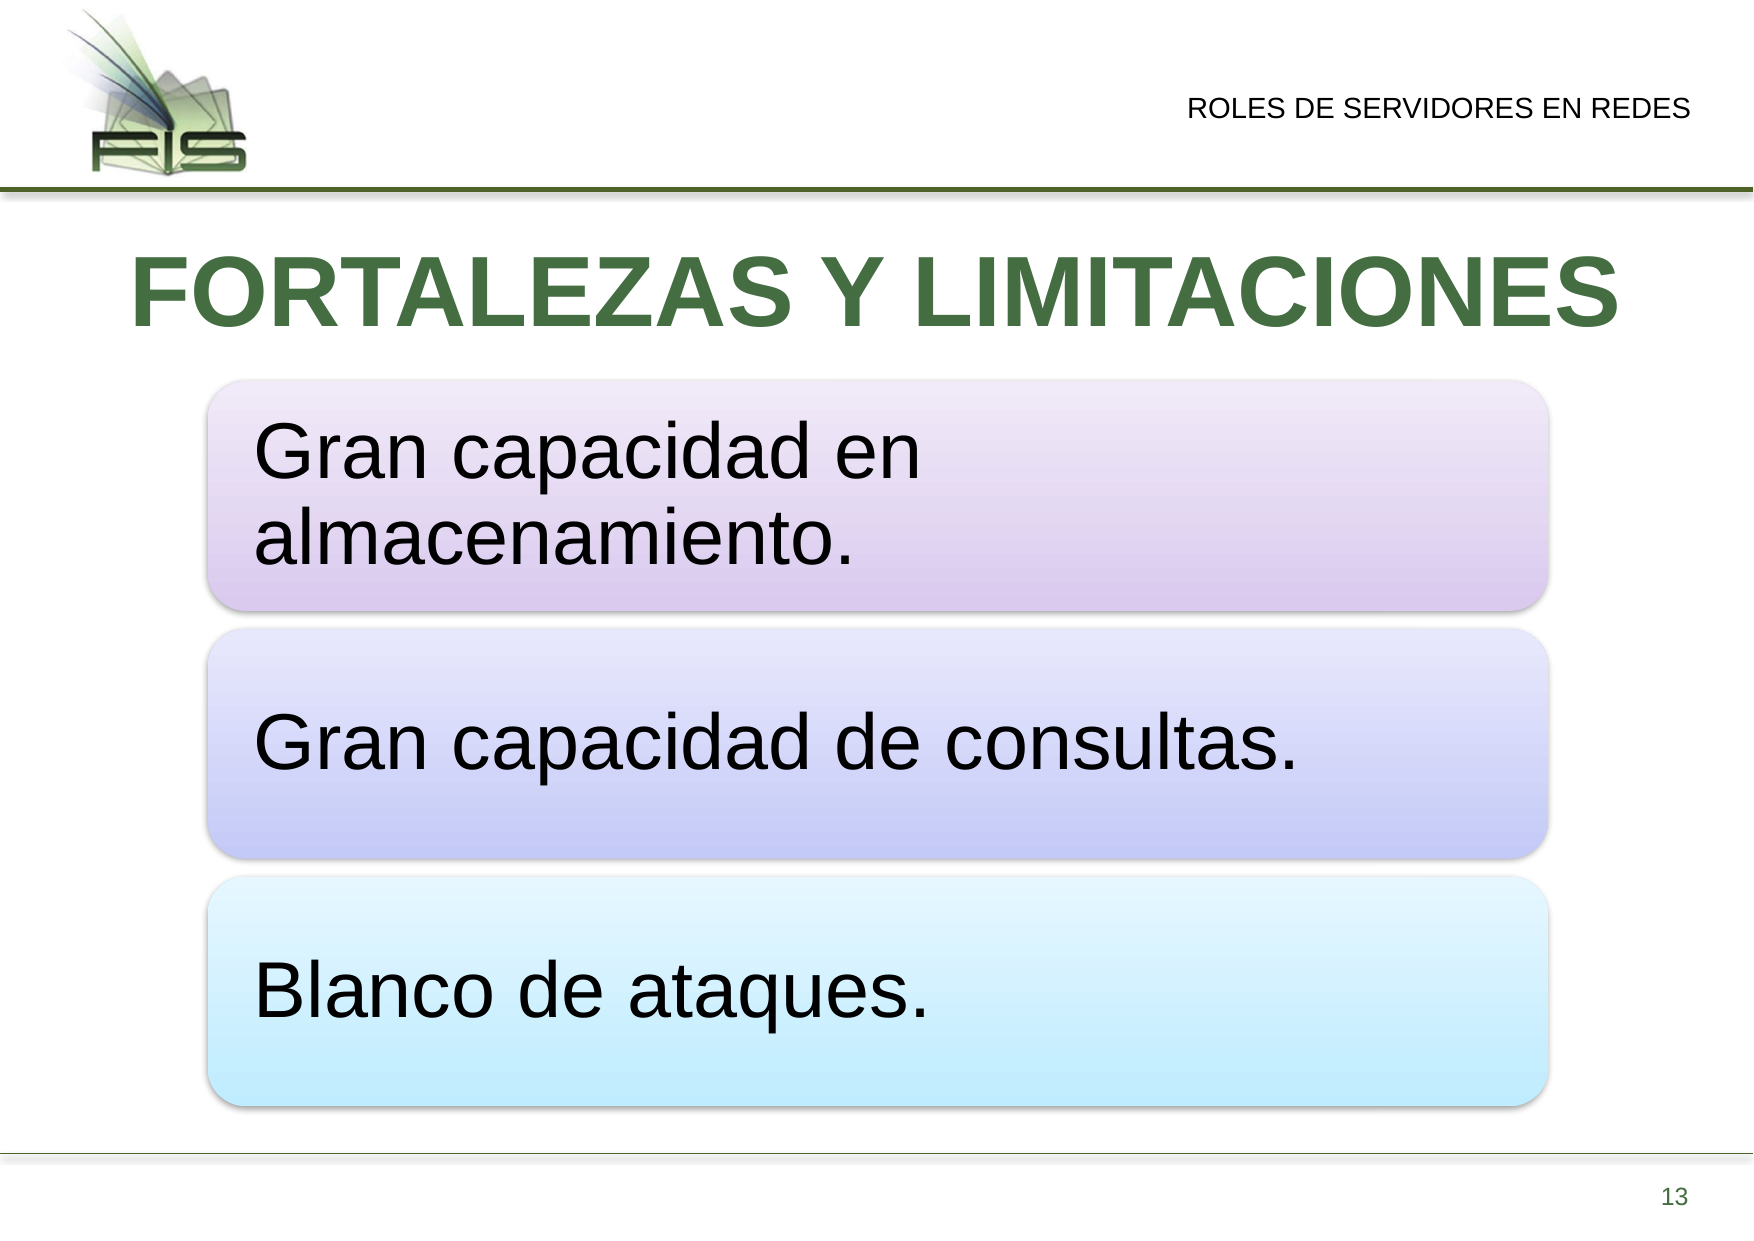

ROLES DE SERVIDORES EN REDES

# FORTALEZAS Y LIMITACIONES
Gran capacidad en almacenamiento.
Gran capacidad de consultas.
Blanco de ataques.
13